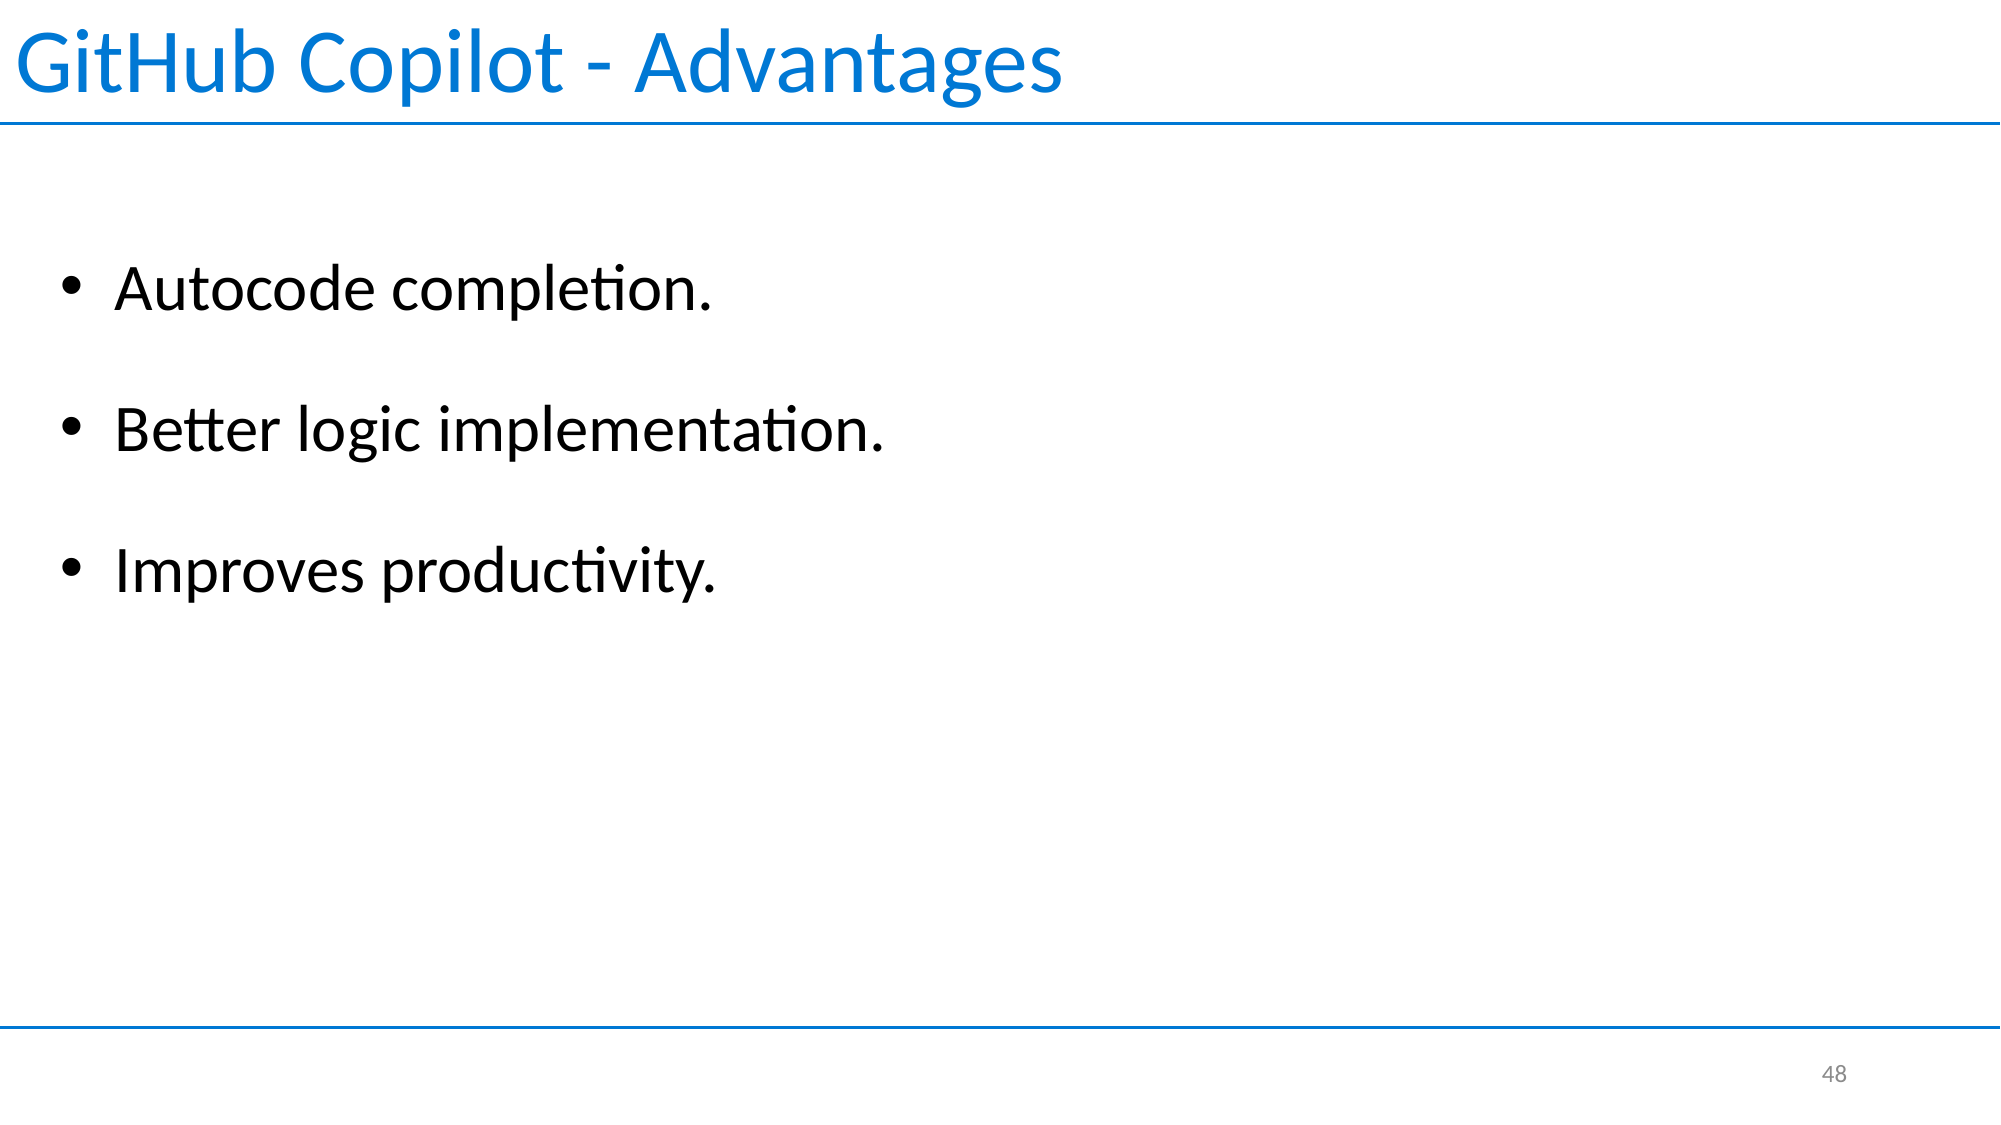

GitHub Copilot - Advantages

Autocode completion.
Better logic implementation.
Improves productivity.

48